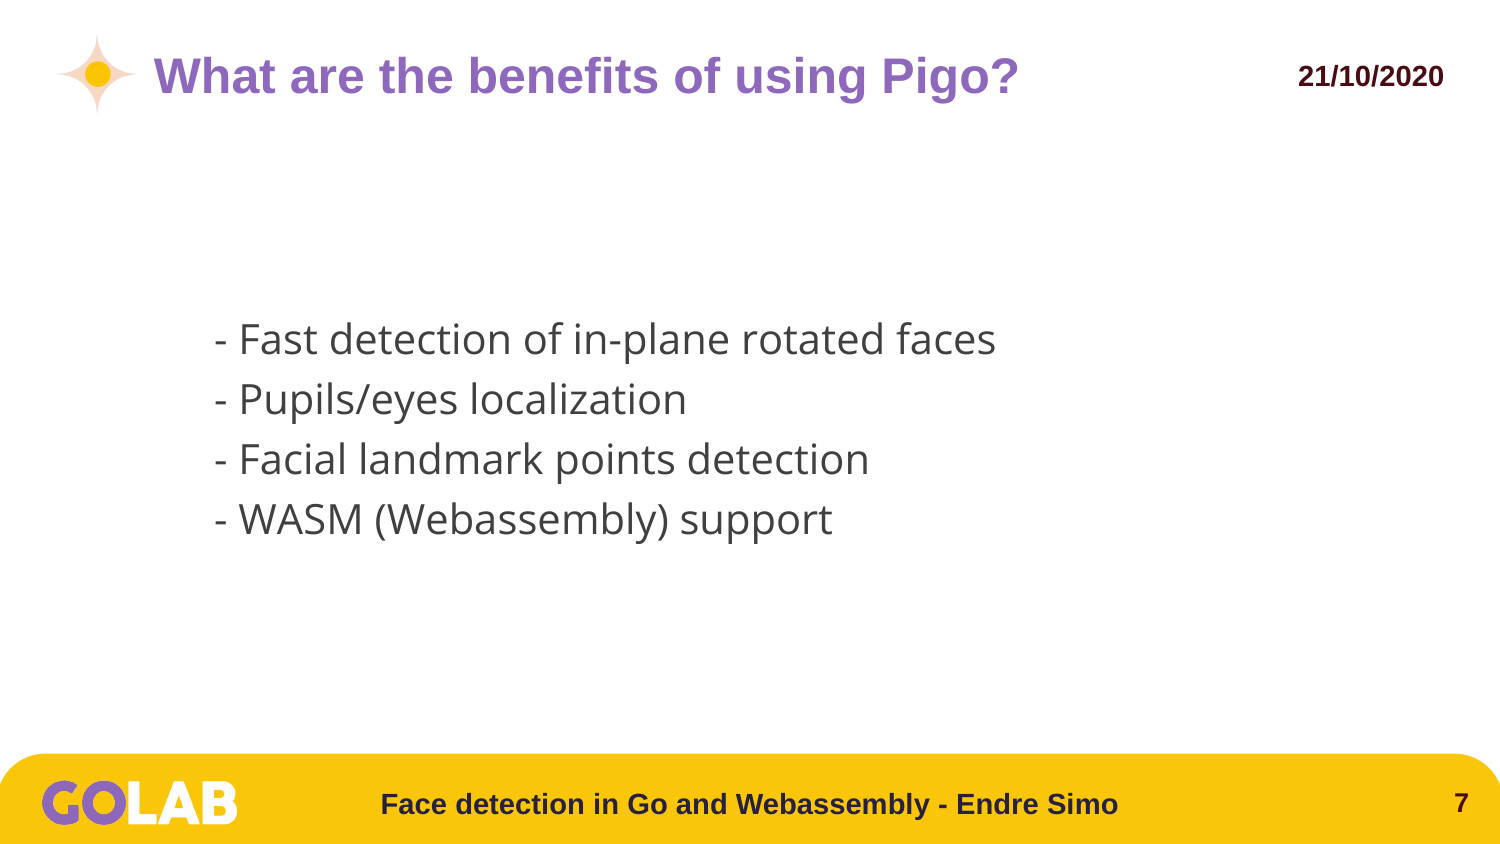

# What are the benefits of using Pigo?
- Fast detection of in-plane rotated faces
- Pupils/eyes localization
- Facial landmark points detection
- WASM (Webassembly) support